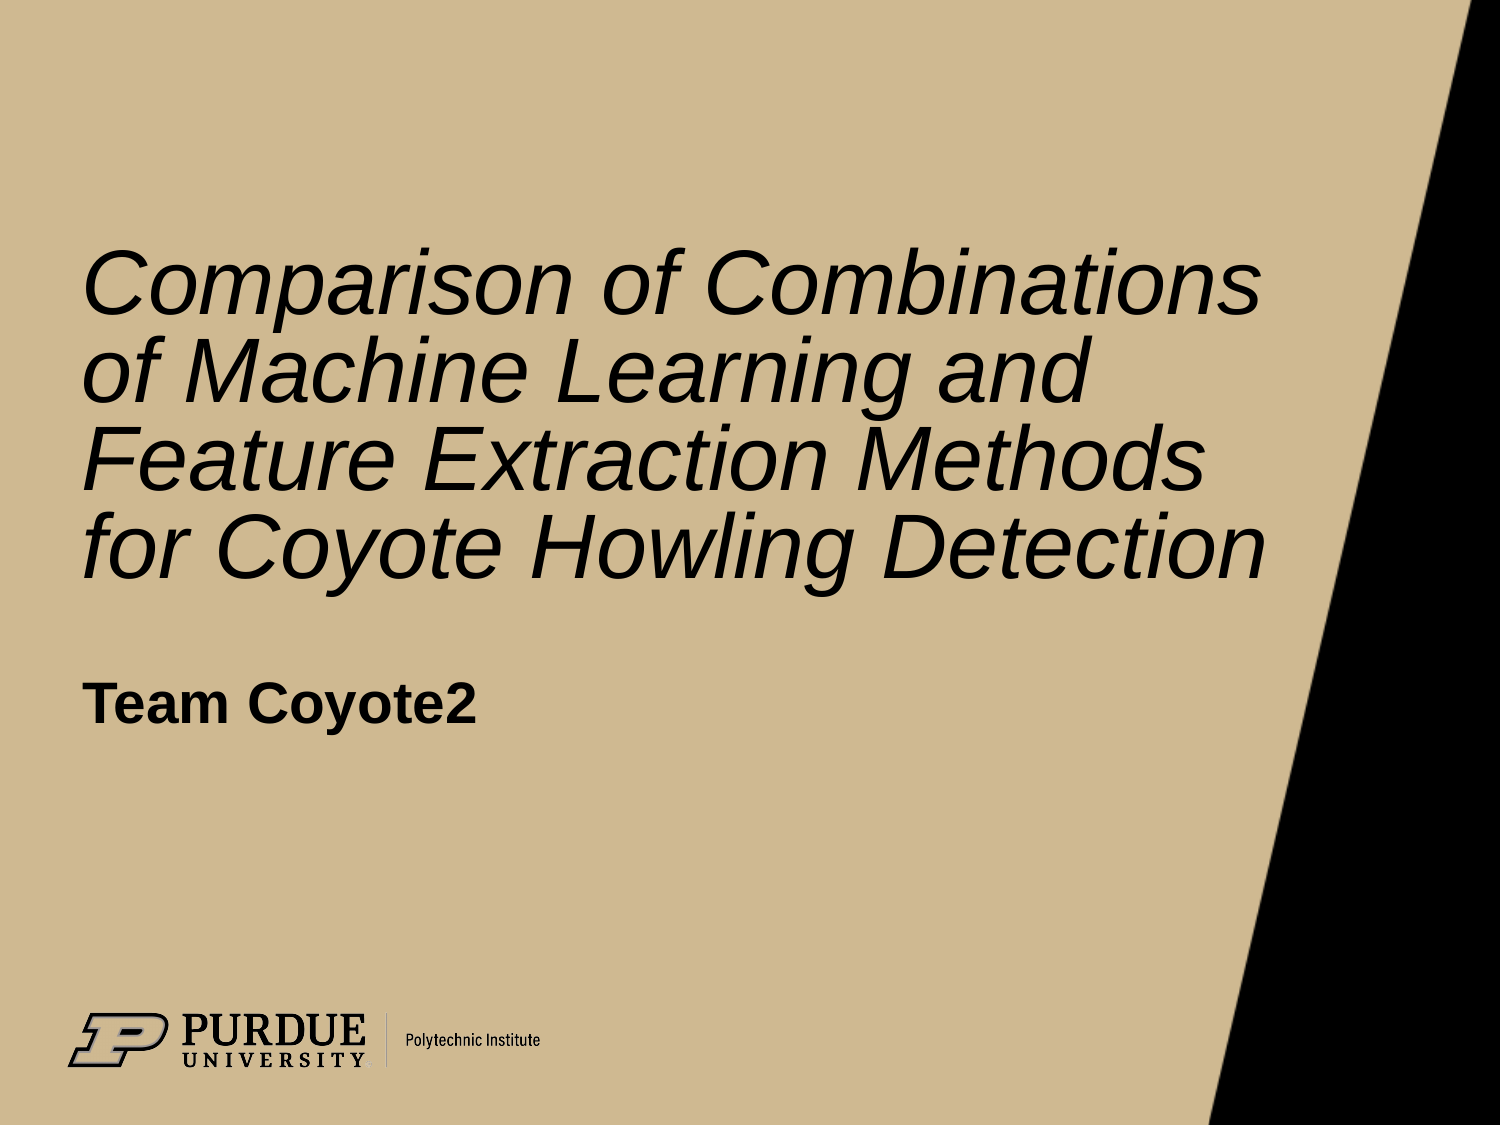

# Comparison of Combinations of Machine Learning and Feature Extraction Methods for Coyote Howling Detection
Team Coyote2
1